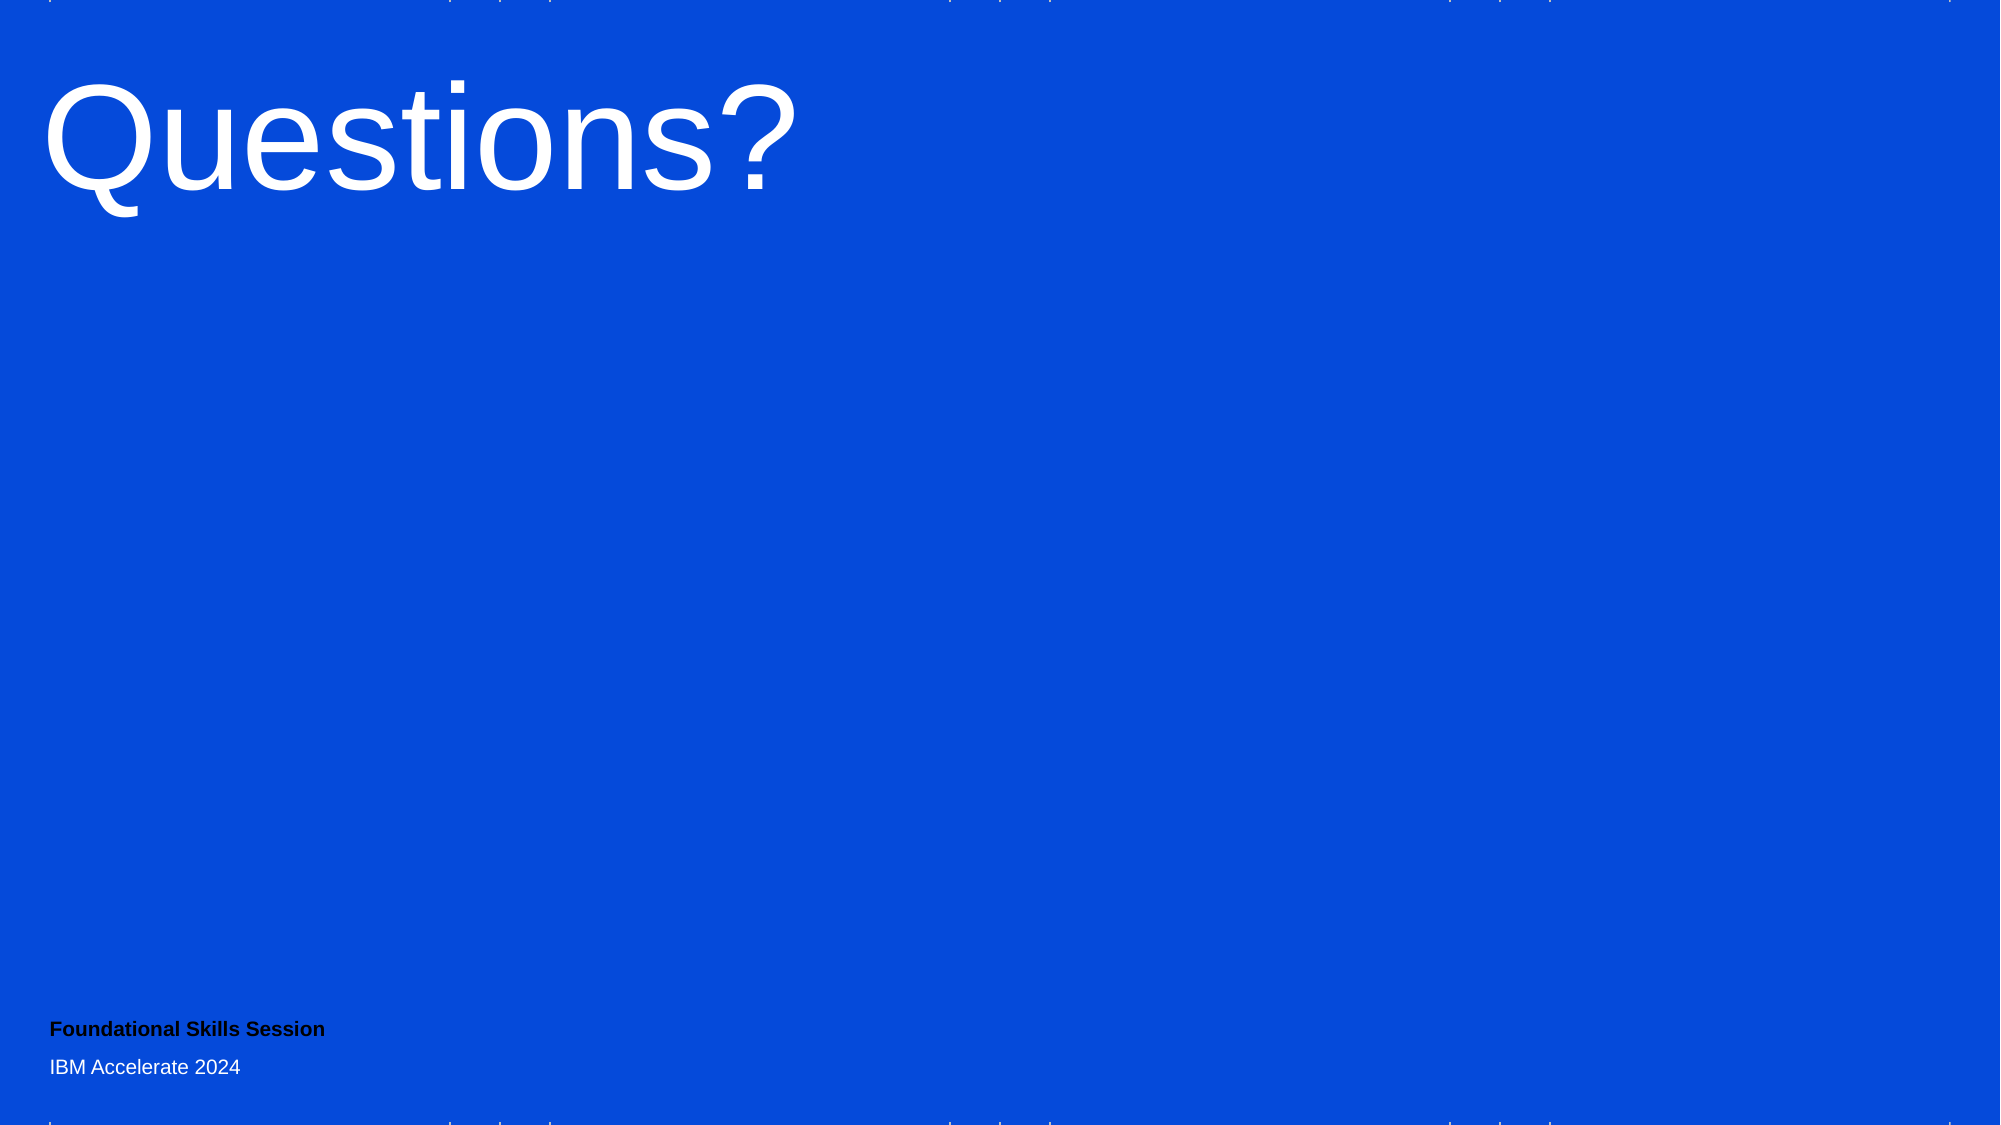

# Questions?
Foundational Skills Session
IBM Accelerate 2024